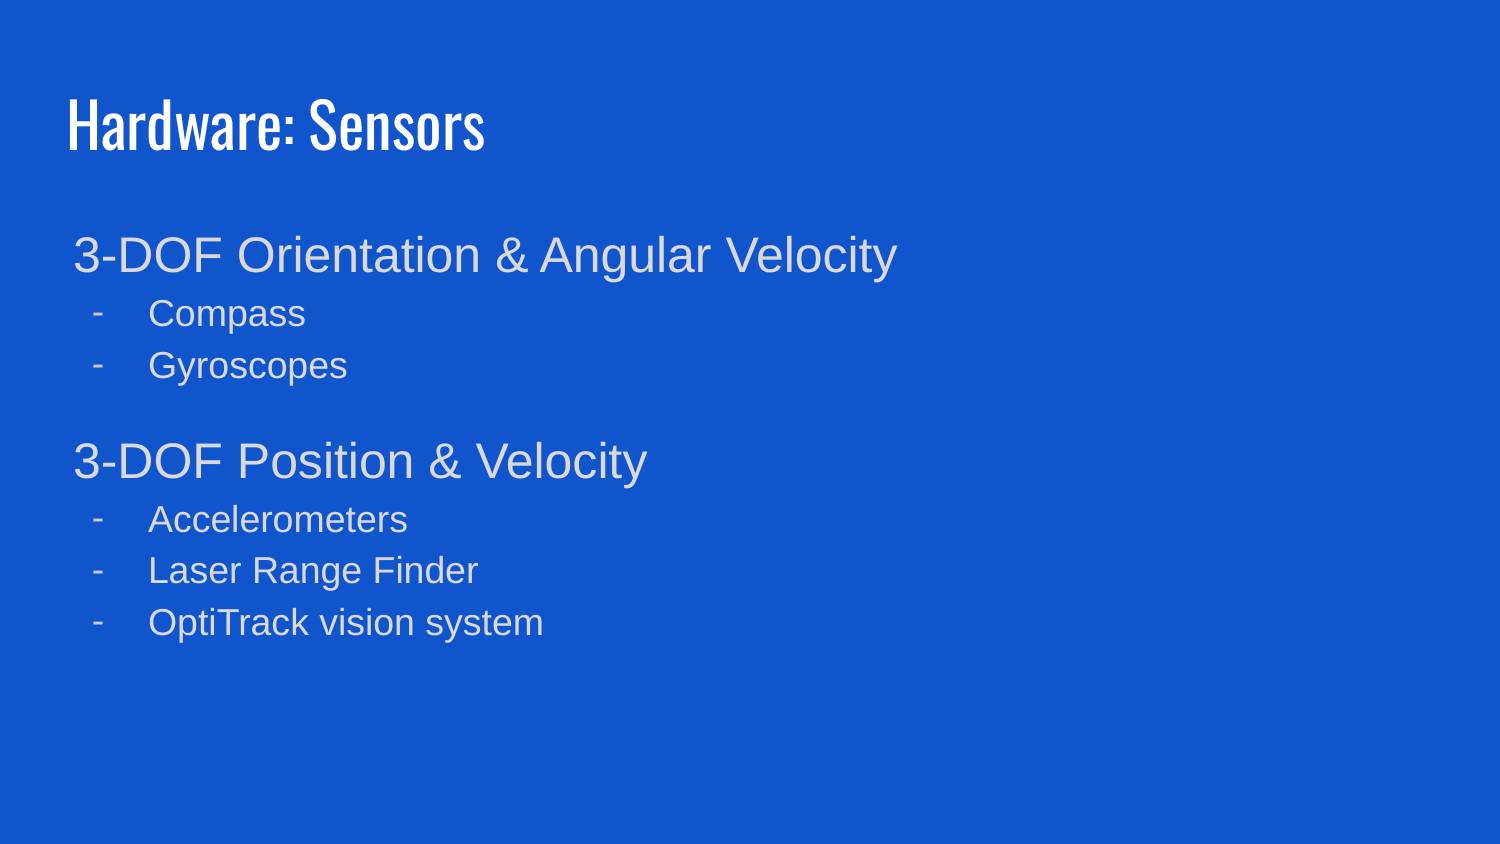

# Hardware: Sensors
3-DOF Orientation & Angular Velocity
Compass
Gyroscopes
3-DOF Position & Velocity
Accelerometers
Laser Range Finder
OptiTrack vision system